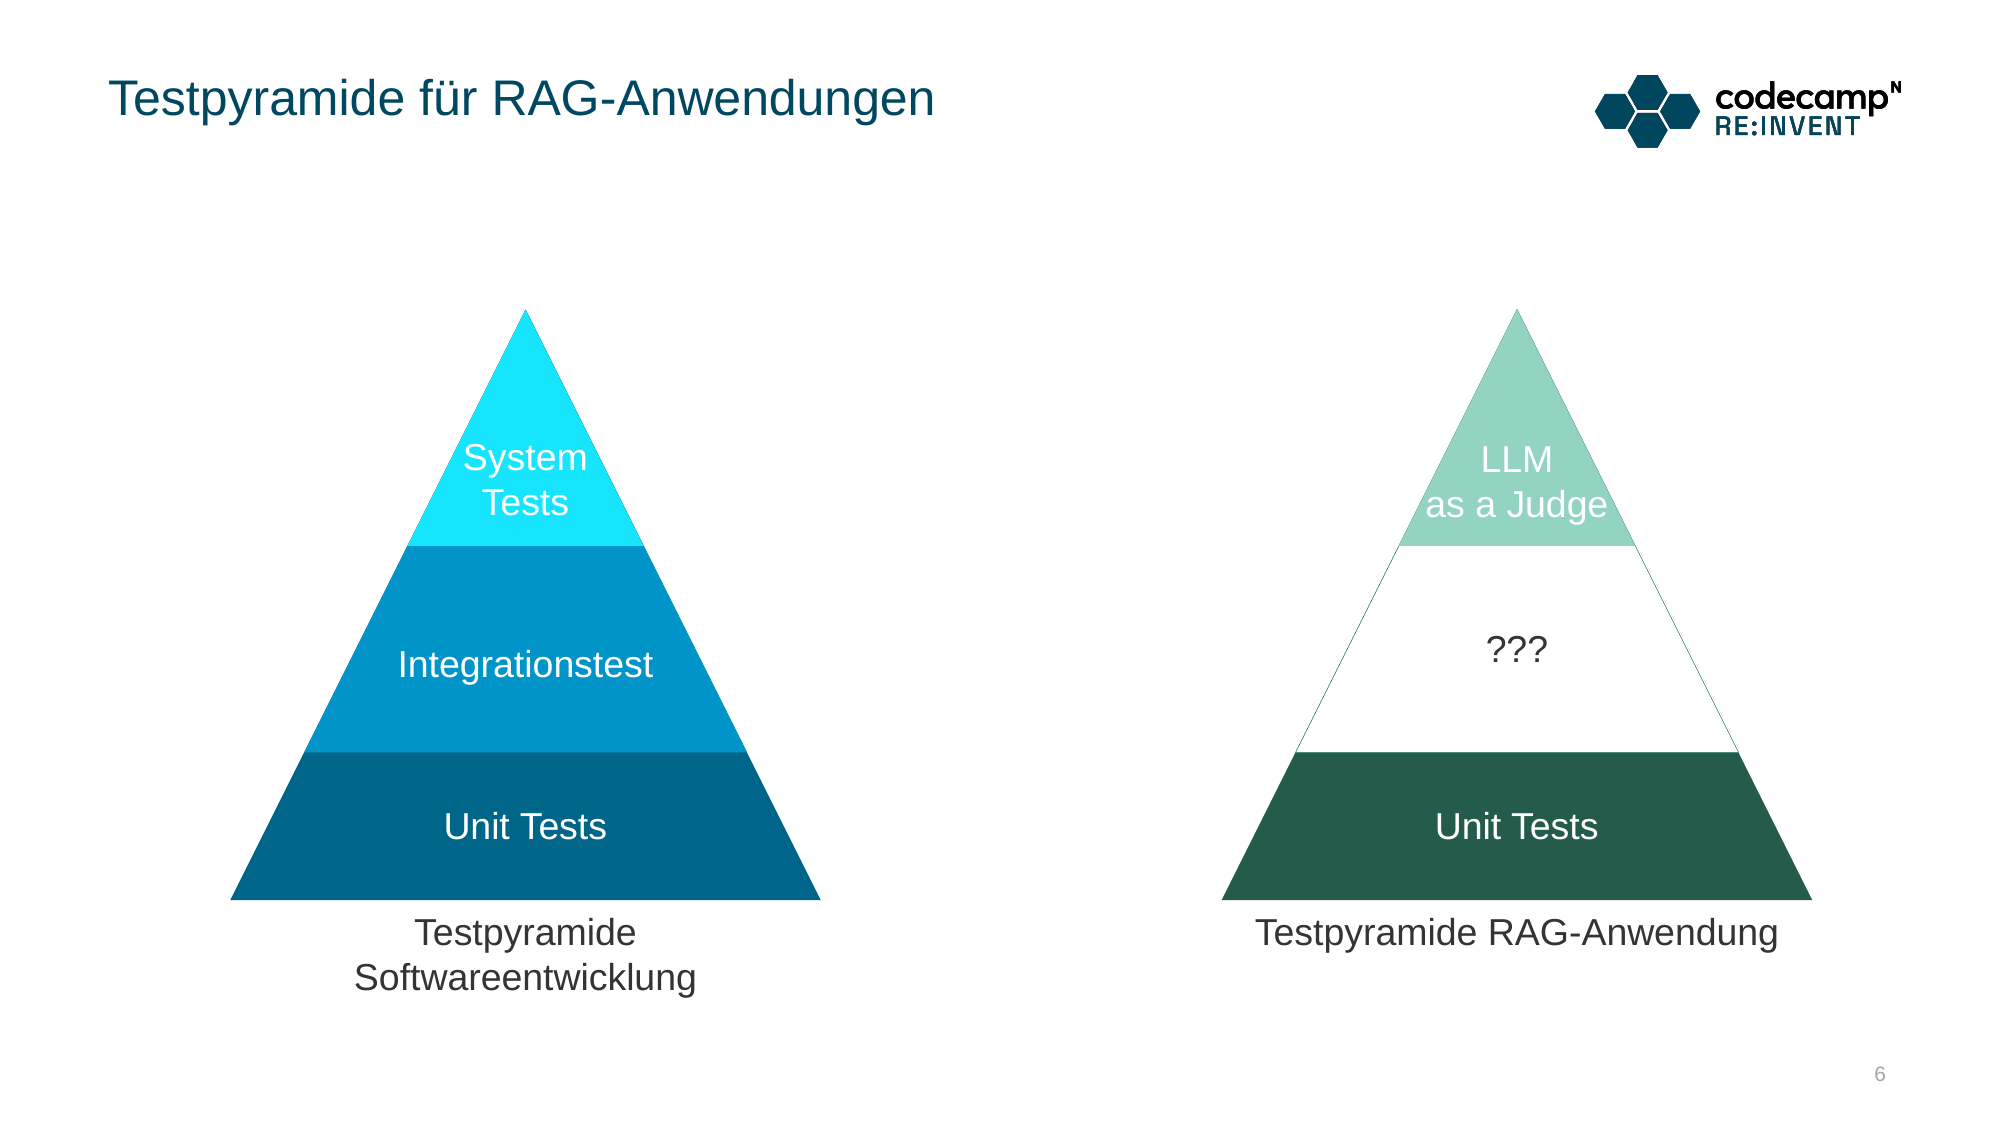

# Testpyramide für RAG-Anwendungen

System
Tests
LLM
as a Judge
???
Integrationstest
?
Unit Tests
Unit Tests
Testpyramide Softwareentwicklung
Testpyramide RAG-Anwendung
6